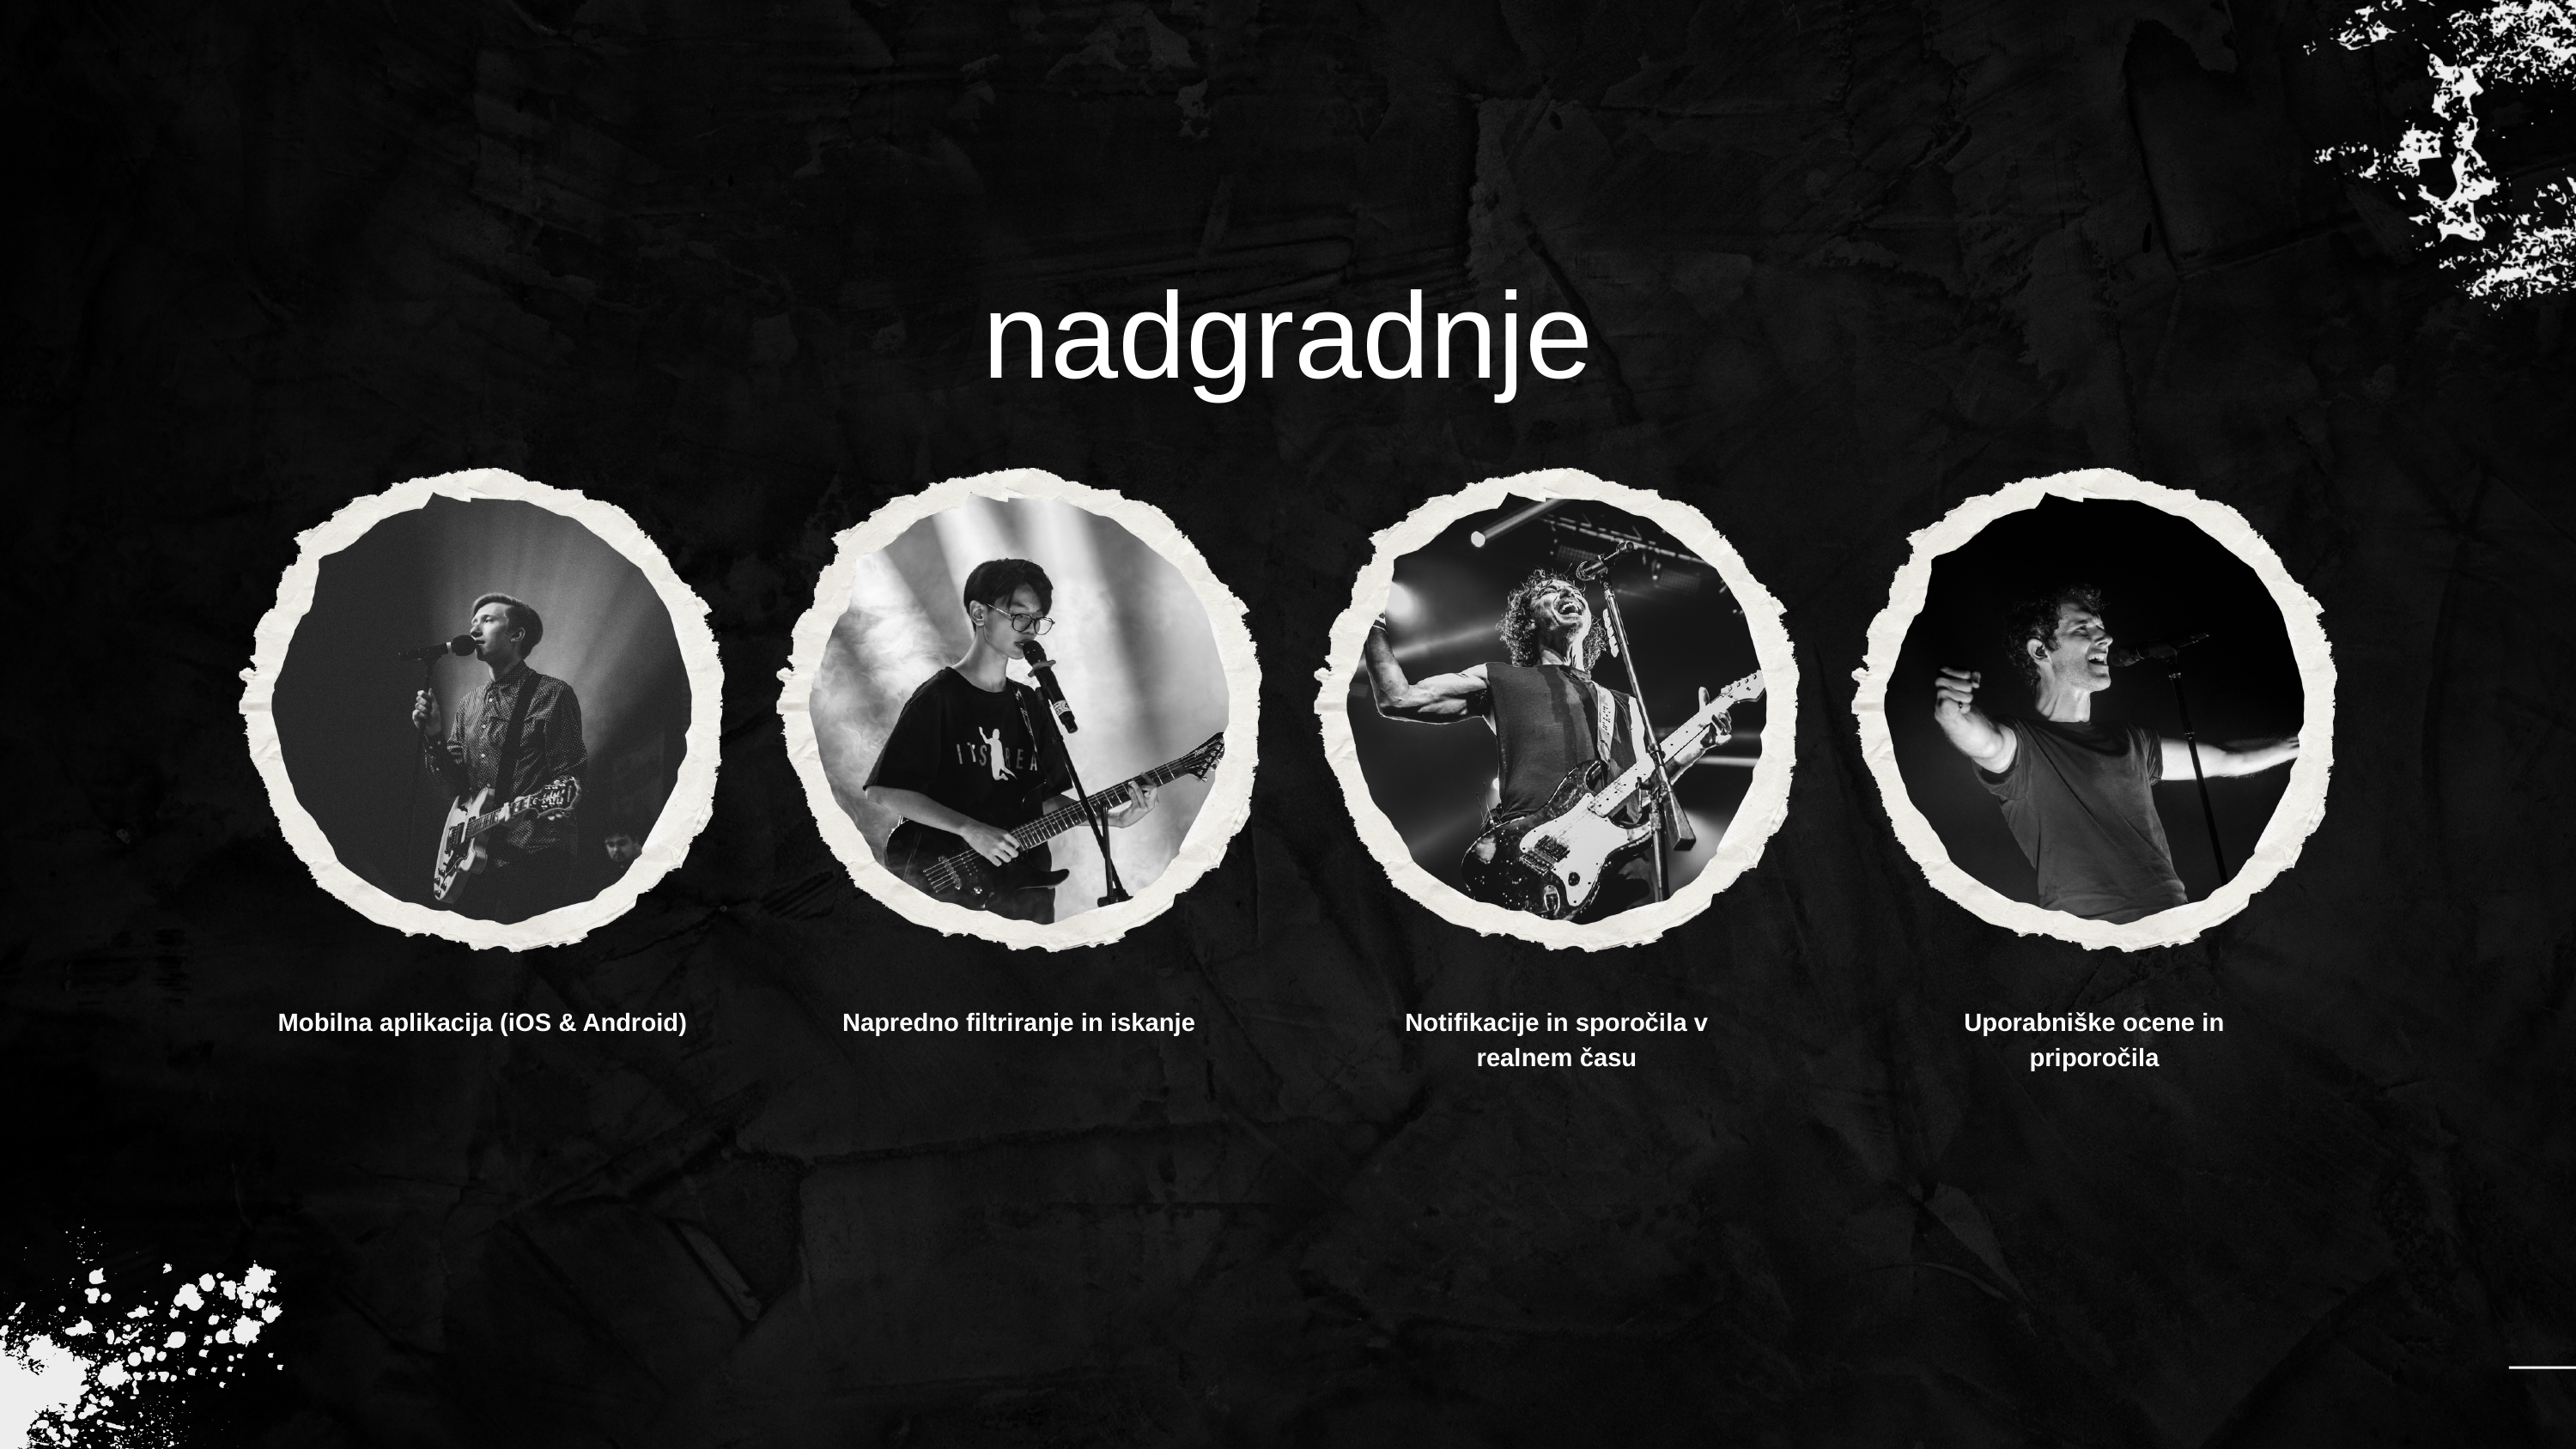

nadgradnje

Mobilna aplikacija (iOS & Android)
Napredno filtriranje in iskanje
Notifikacije in sporočila v realnem času
Uporabniške ocene in priporočila